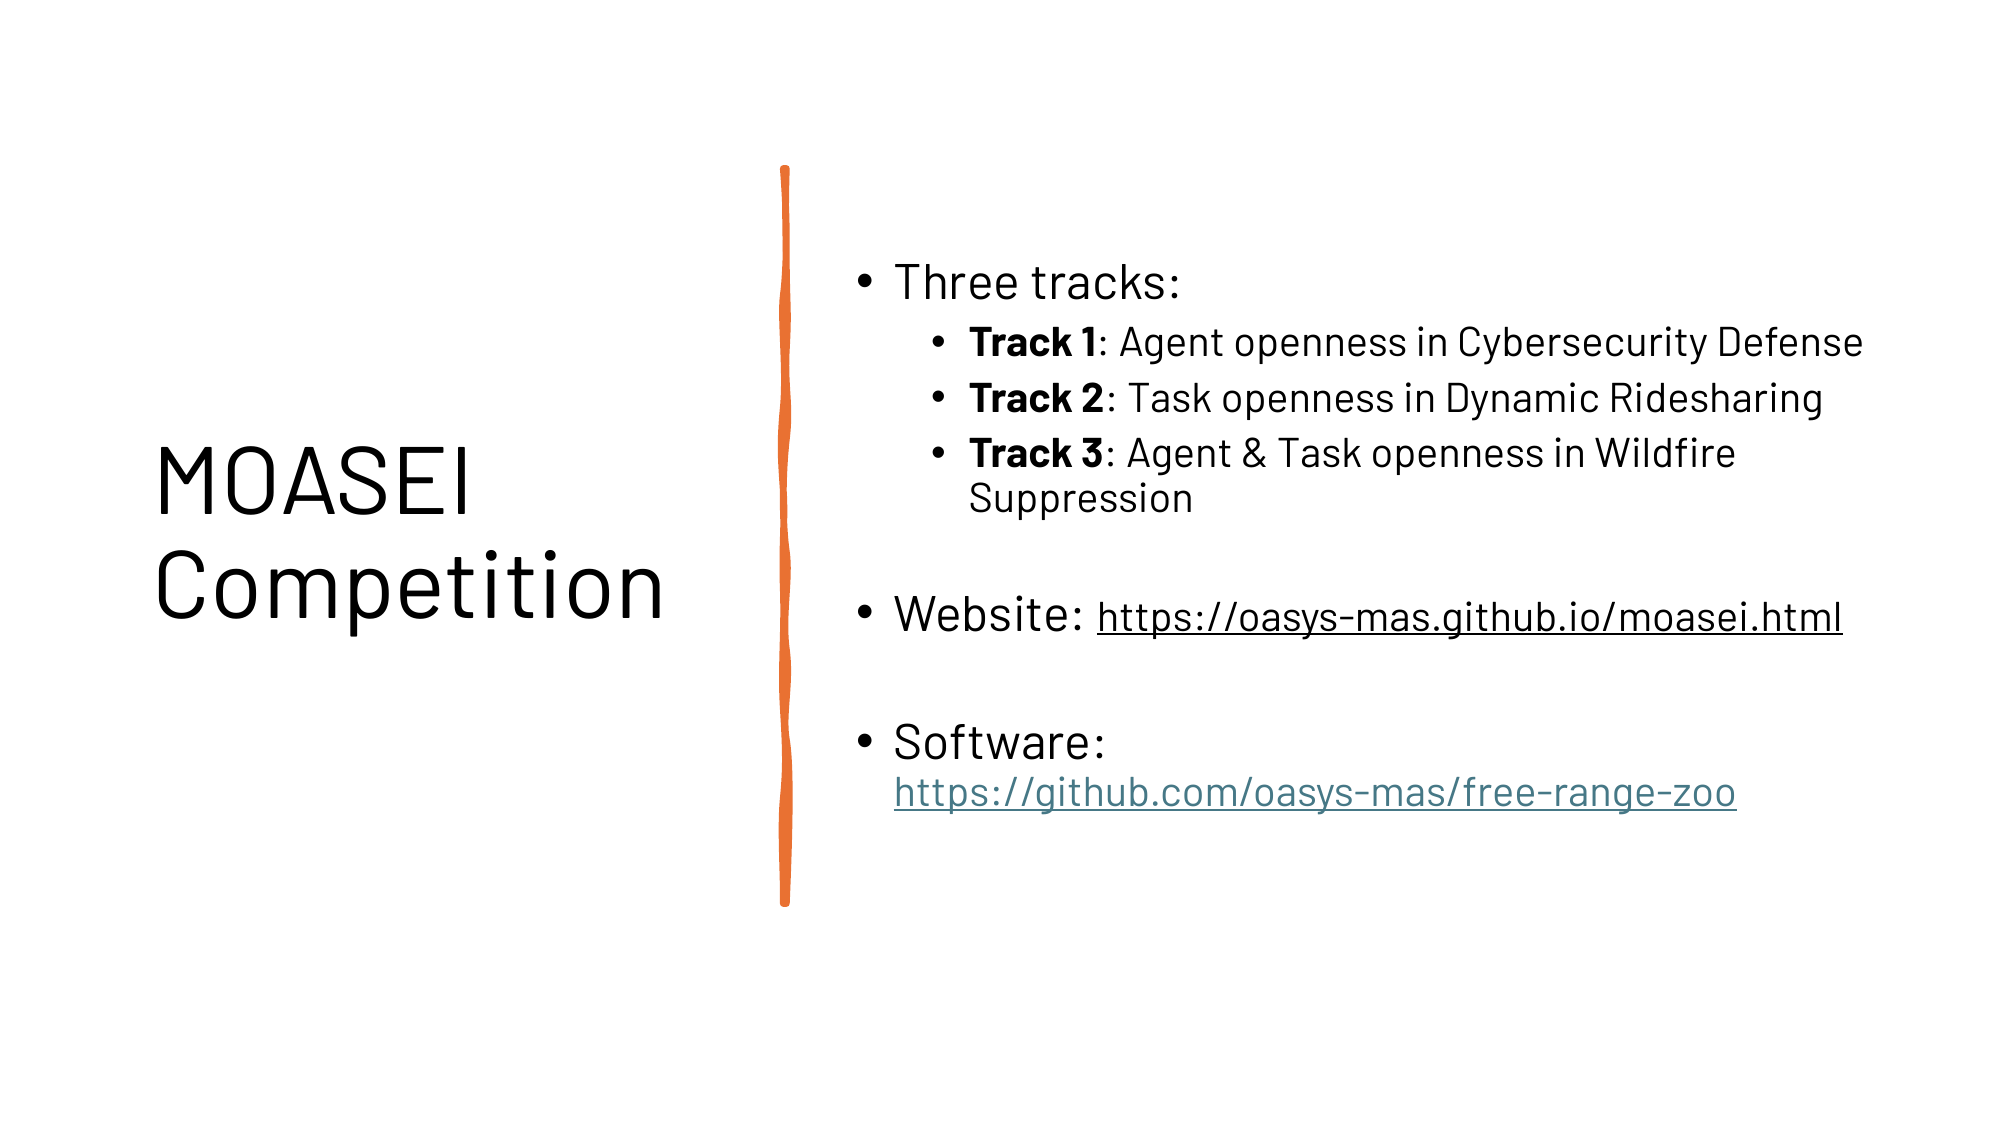

# MOASEI Competition
Three tracks:
Track 1: Agent openness in Cybersecurity Defense
Track 2: Task openness in Dynamic Ridesharing
Track 3: Agent & Task openness in Wildfire Suppression
Website: https://oasys-mas.github.io/moasei.html
Software: https://github.com/oasys-mas/free-range-zoo